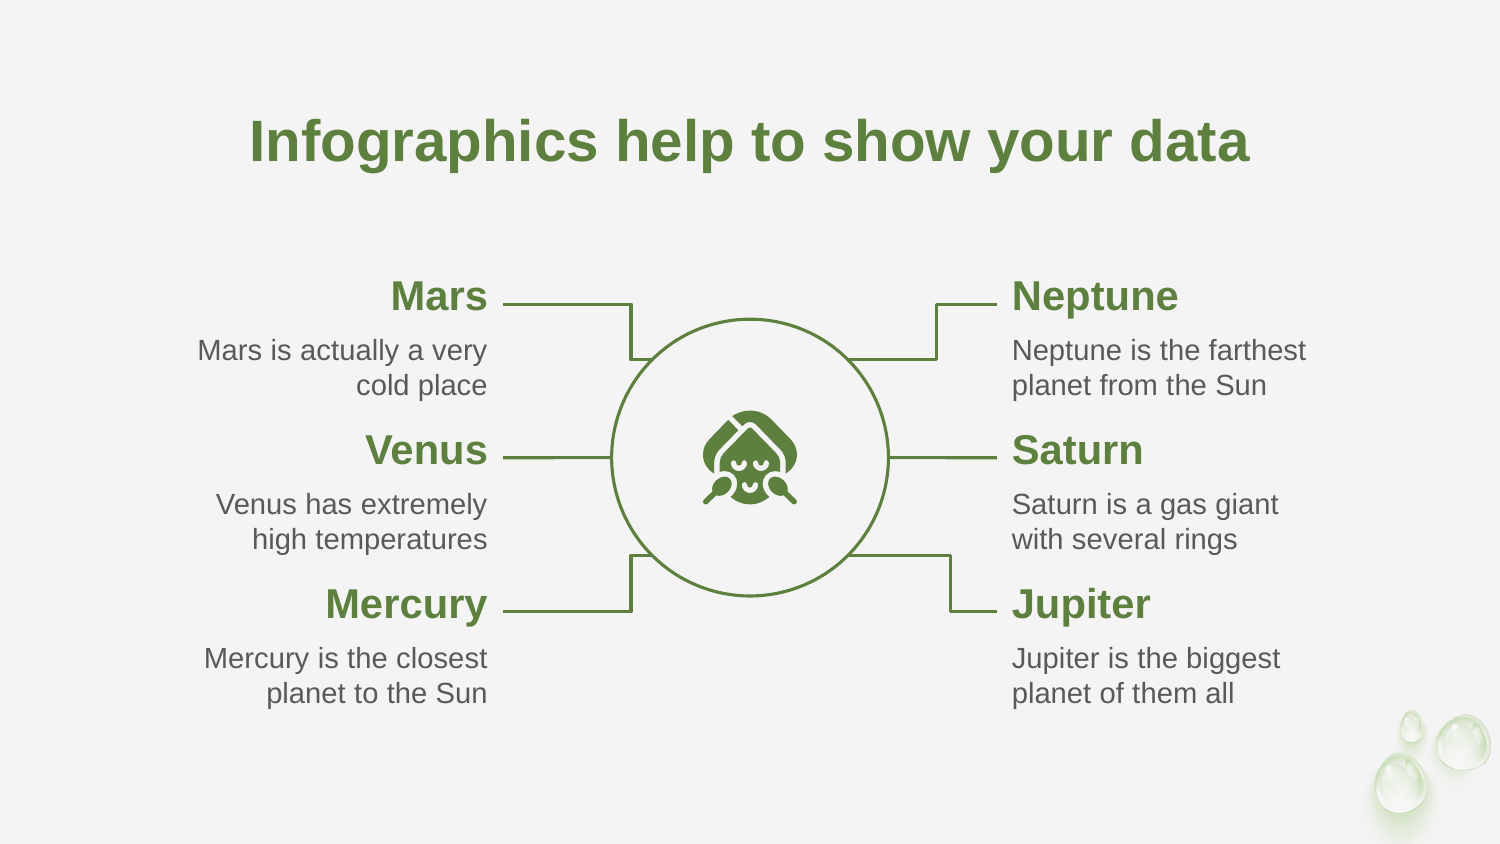

# Infographics help to show your data
Mars
Neptune
Mars is actually a very cold place
Neptune is the farthest planet from the Sun

Venus
Saturn
Venus has extremely high temperatures
Saturn is a gas giant with several rings
Mercury
Jupiter
Mercury is the closest planet to the Sun
Jupiter is the biggest planet of them all